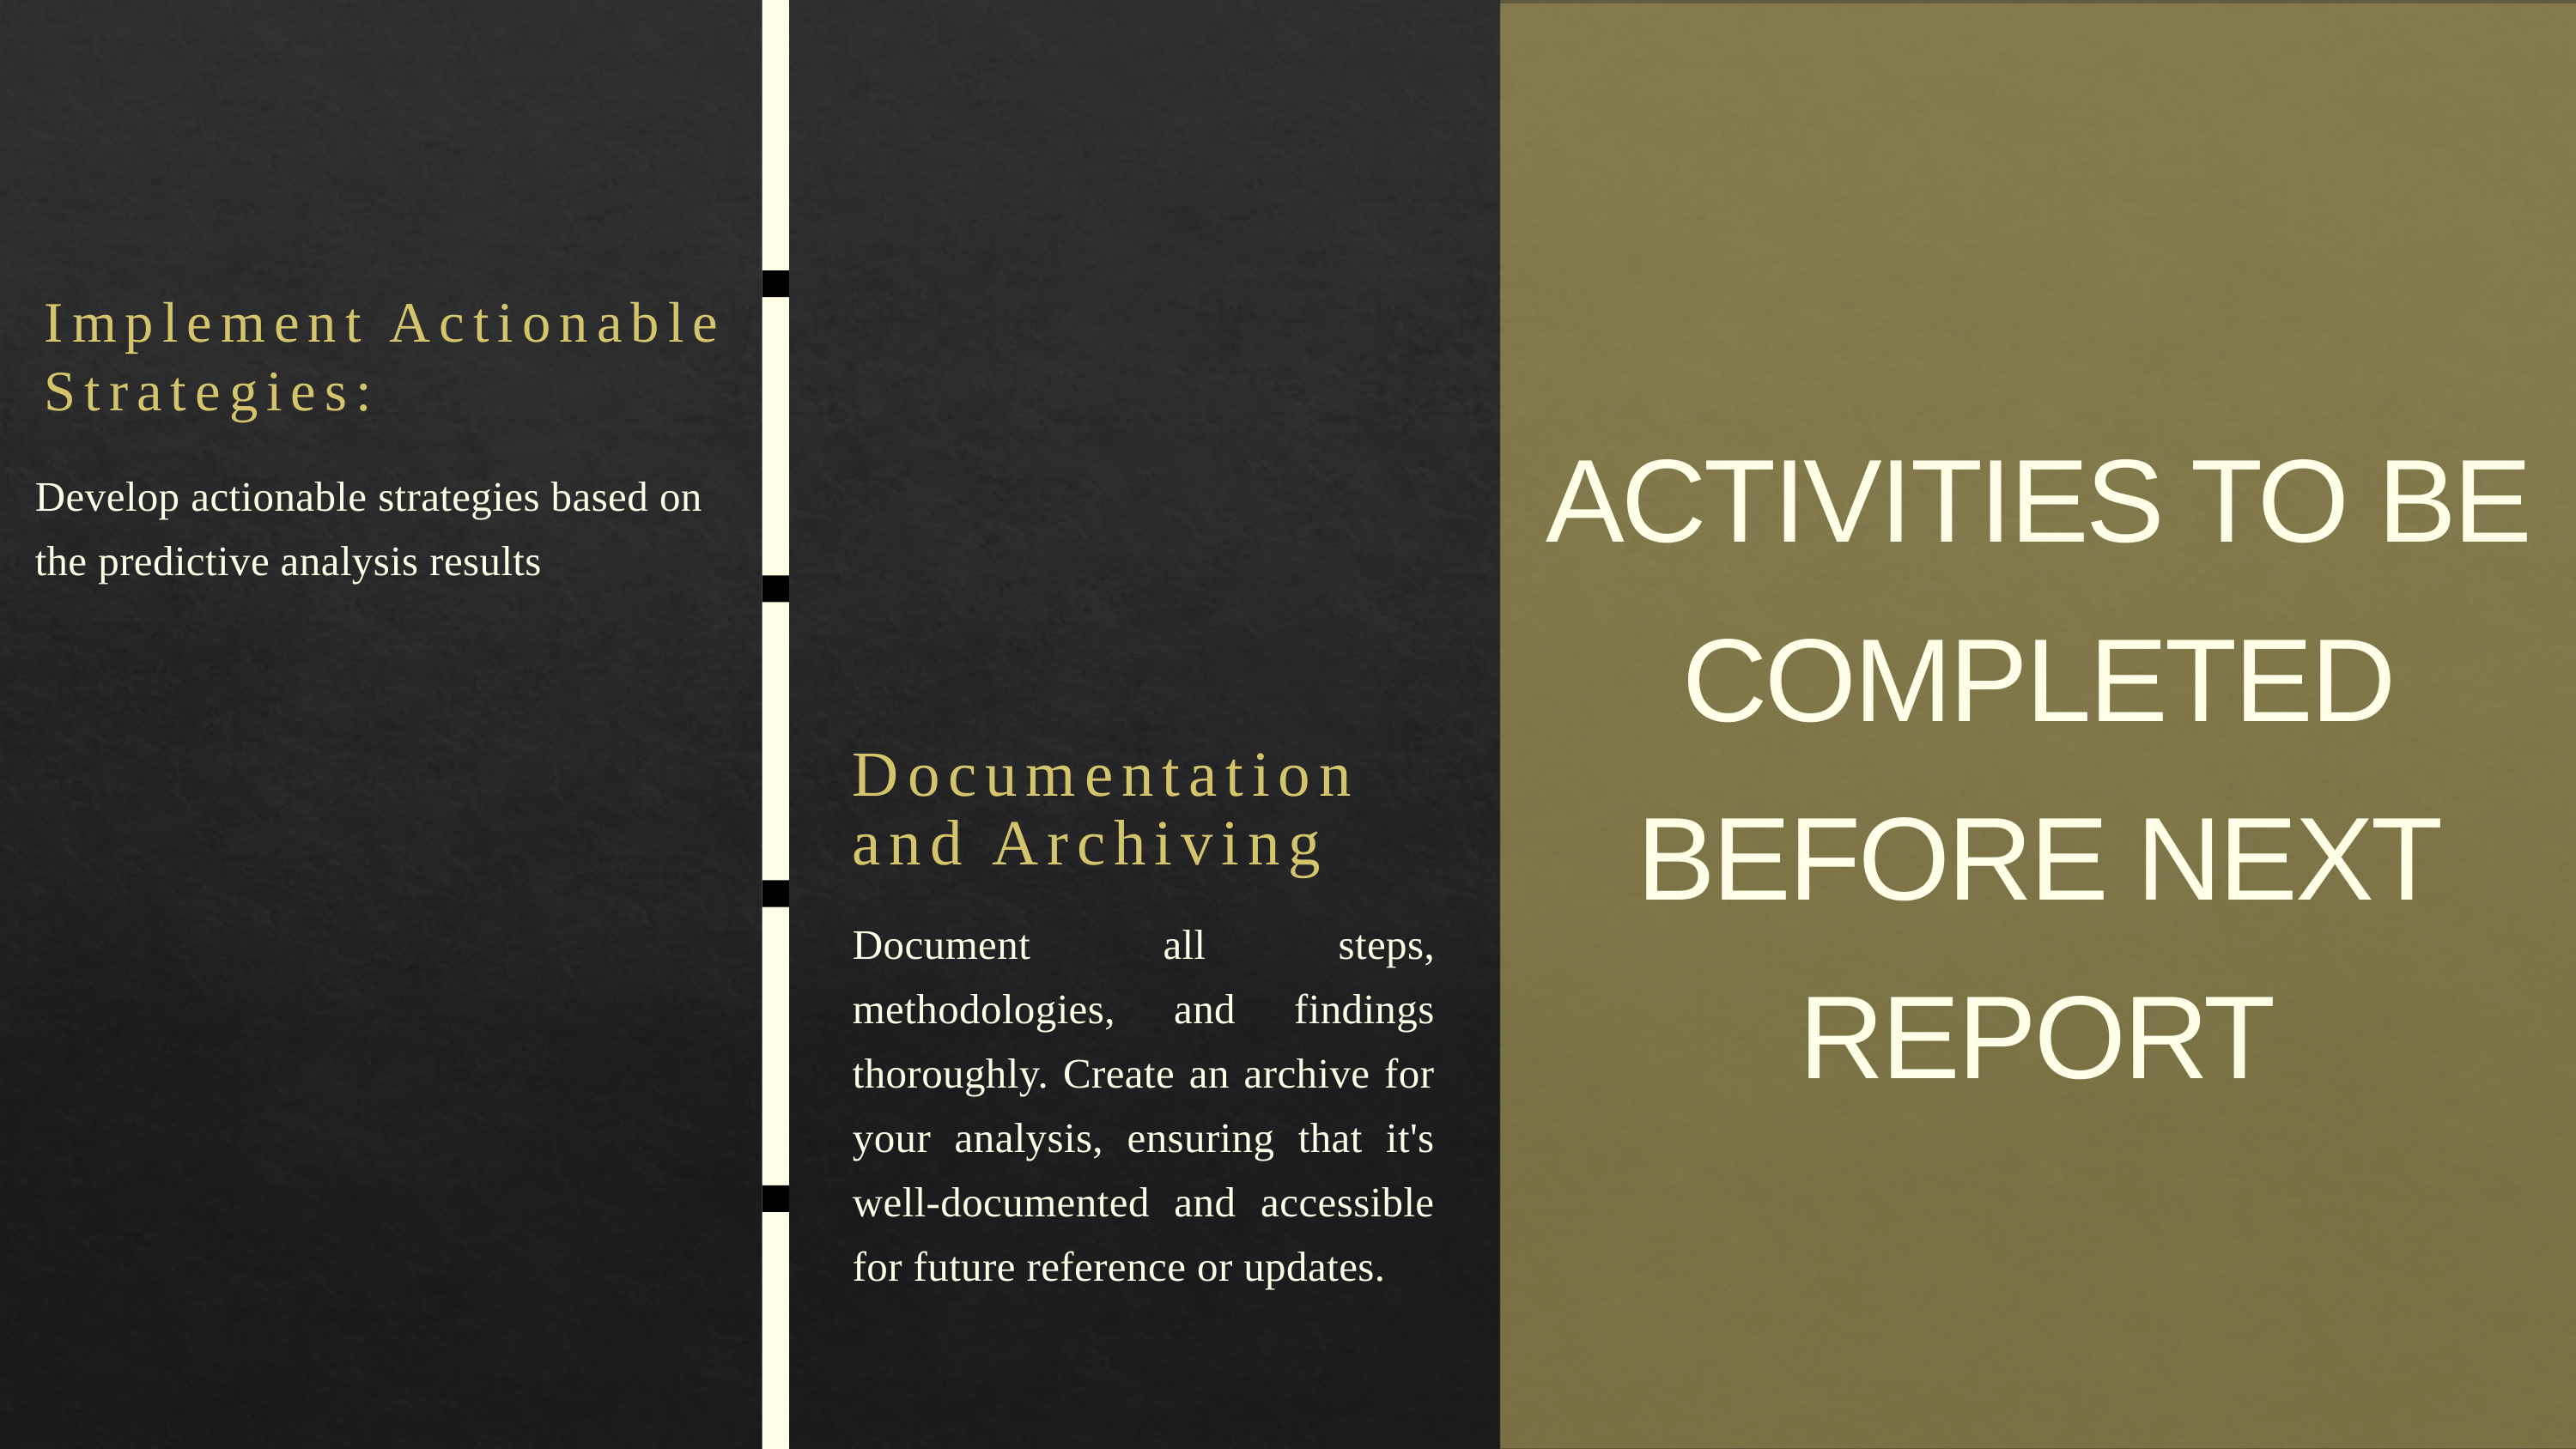

Implement Actionable Strategies:

Develop actionable strategies based on the predictive analysis results
ACTIVITIES TO BE COMPLETED BEFORE NEXT REPORT

Documentation and Archiving

Document all steps, methodologies, and findings thoroughly. Create an archive for your analysis, ensuring that it's well-documented and accessible for future reference or updates.